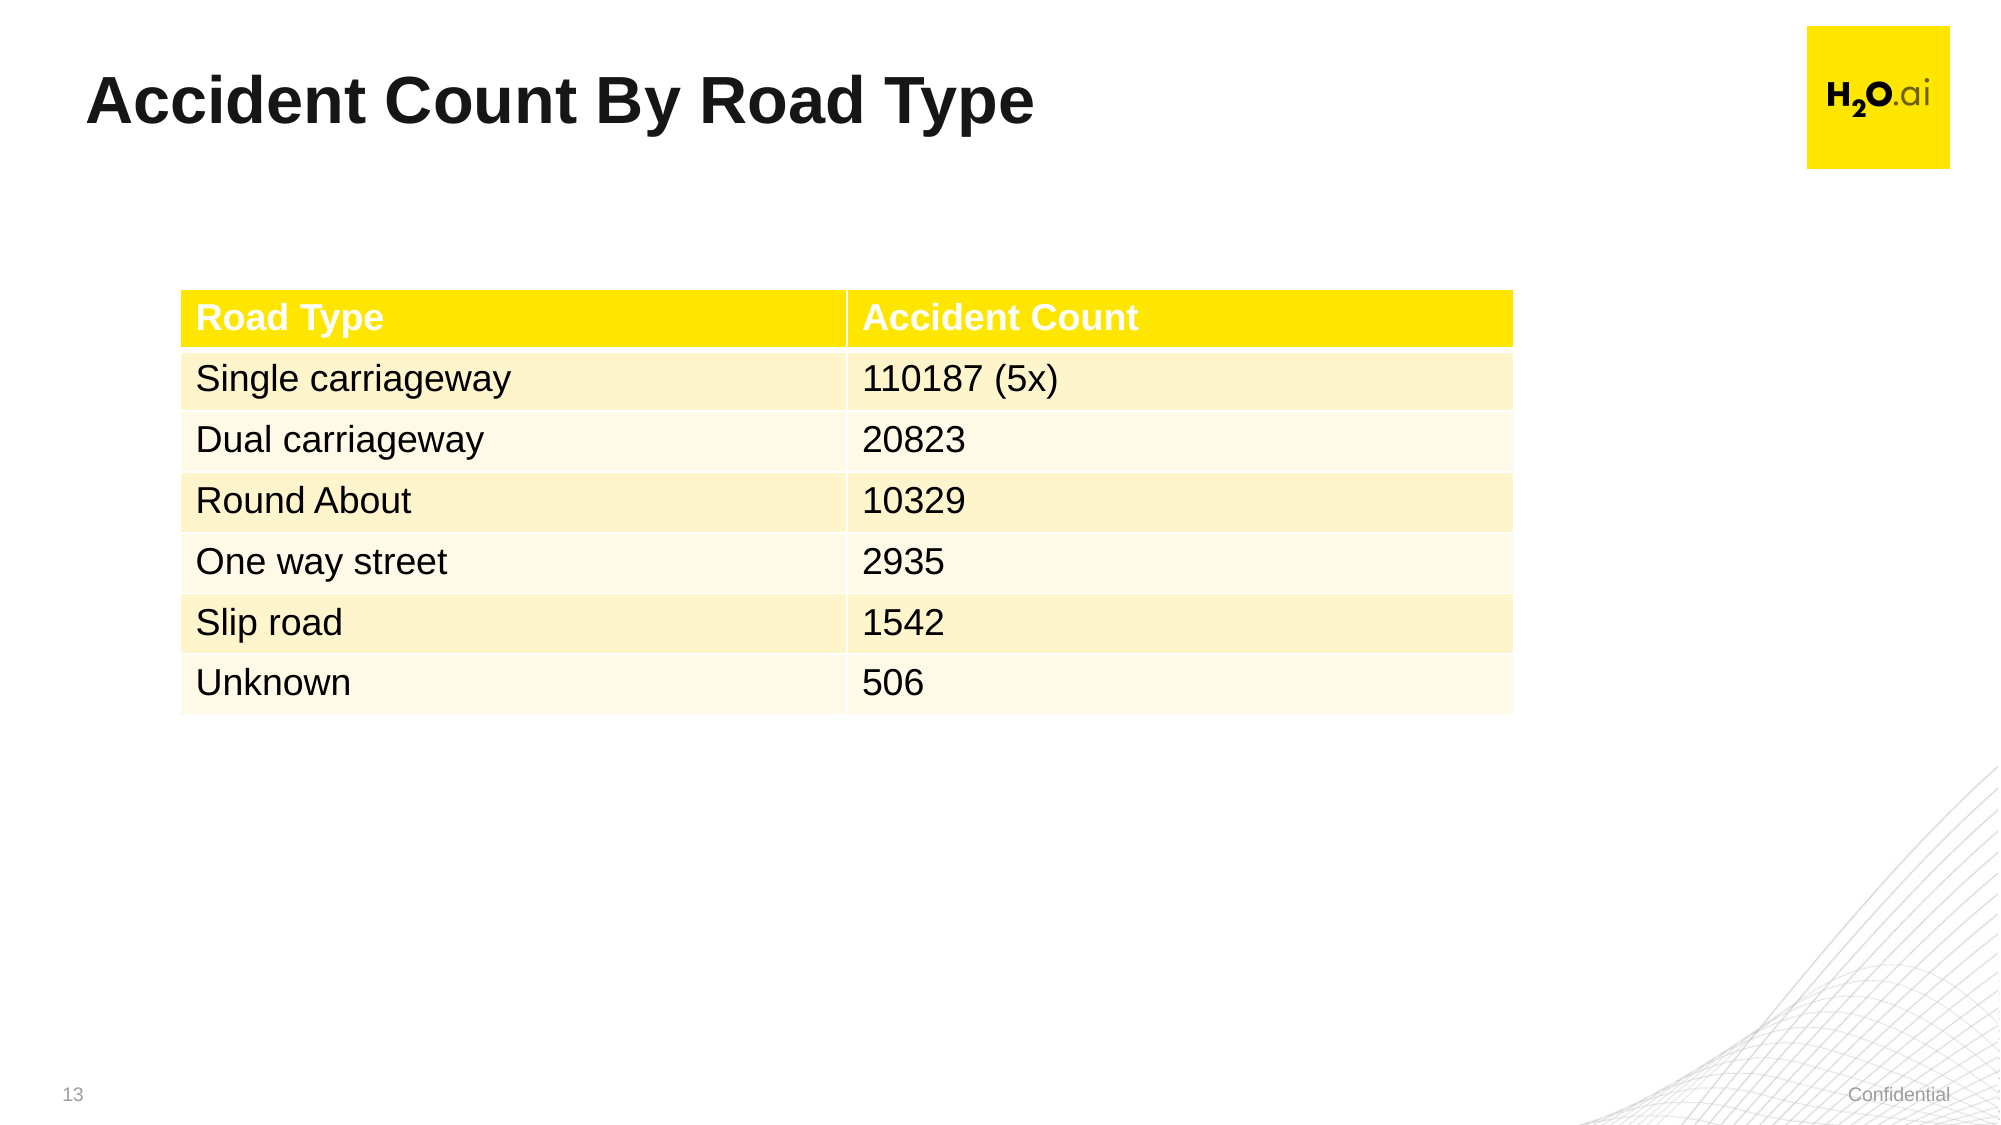

# Accident Count By Road Type
| Road Type | Accident Count |
| --- | --- |
| Single carriageway | 110187 (5x) |
| Dual carriageway | 20823 |
| Round About | 10329 |
| One way street | 2935 |
| Slip road | 1542 |
| Unknown | 506 |